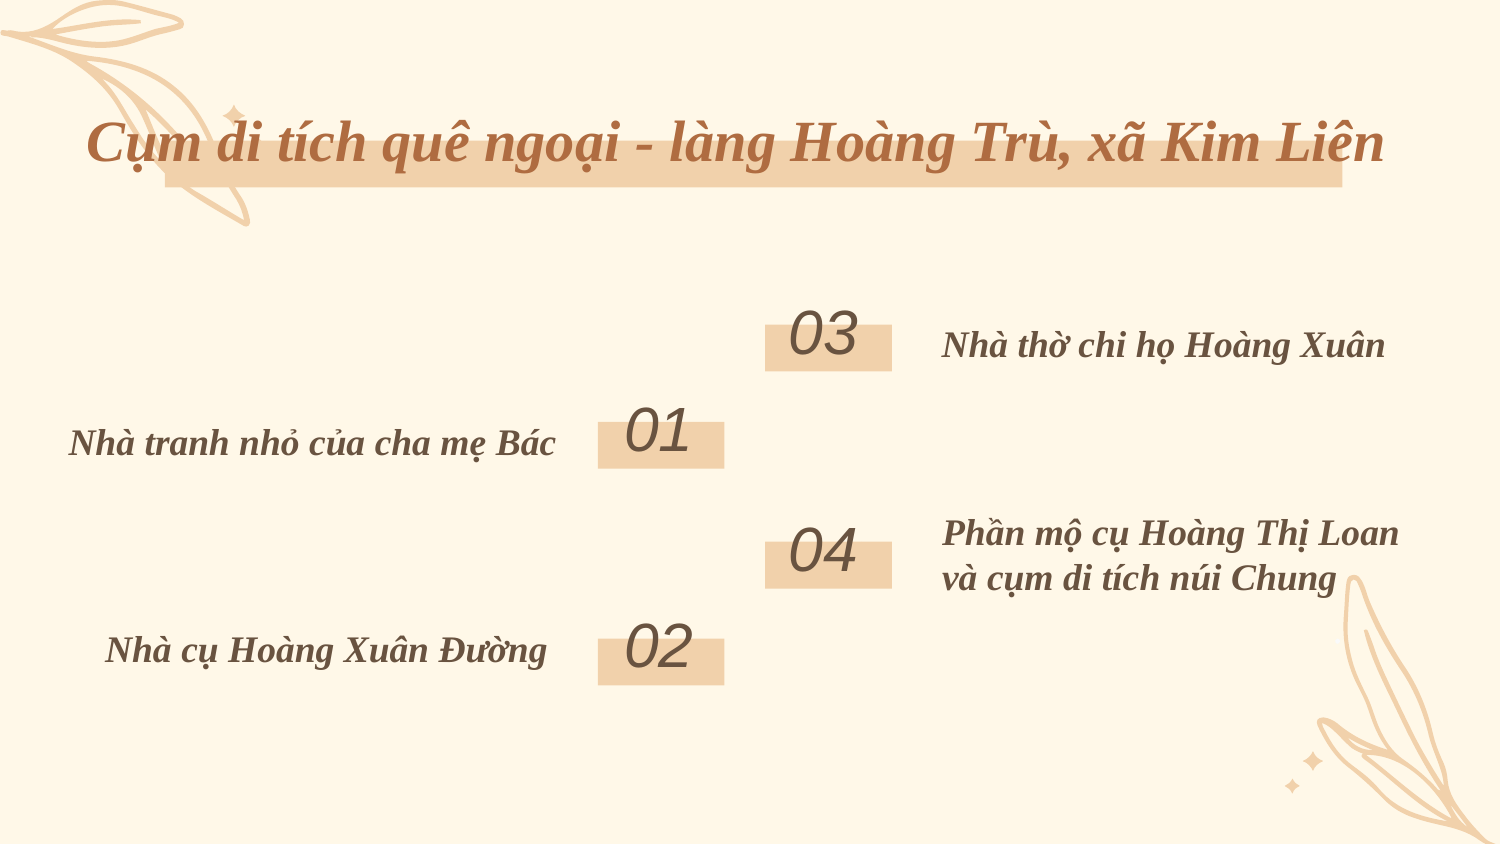

# Cụm di tích quê ngoại - làng Hoàng Trù, xã Kim Liên

03
Nhà thờ chi họ Hoàng Xuân

01
Nhà tranh nhỏ của cha mẹ Bác

Phần mộ cụ Hoàng Thị Loan và cụm di tích núi Chung
04

Nhà cụ Hoàng Xuân Đường
02